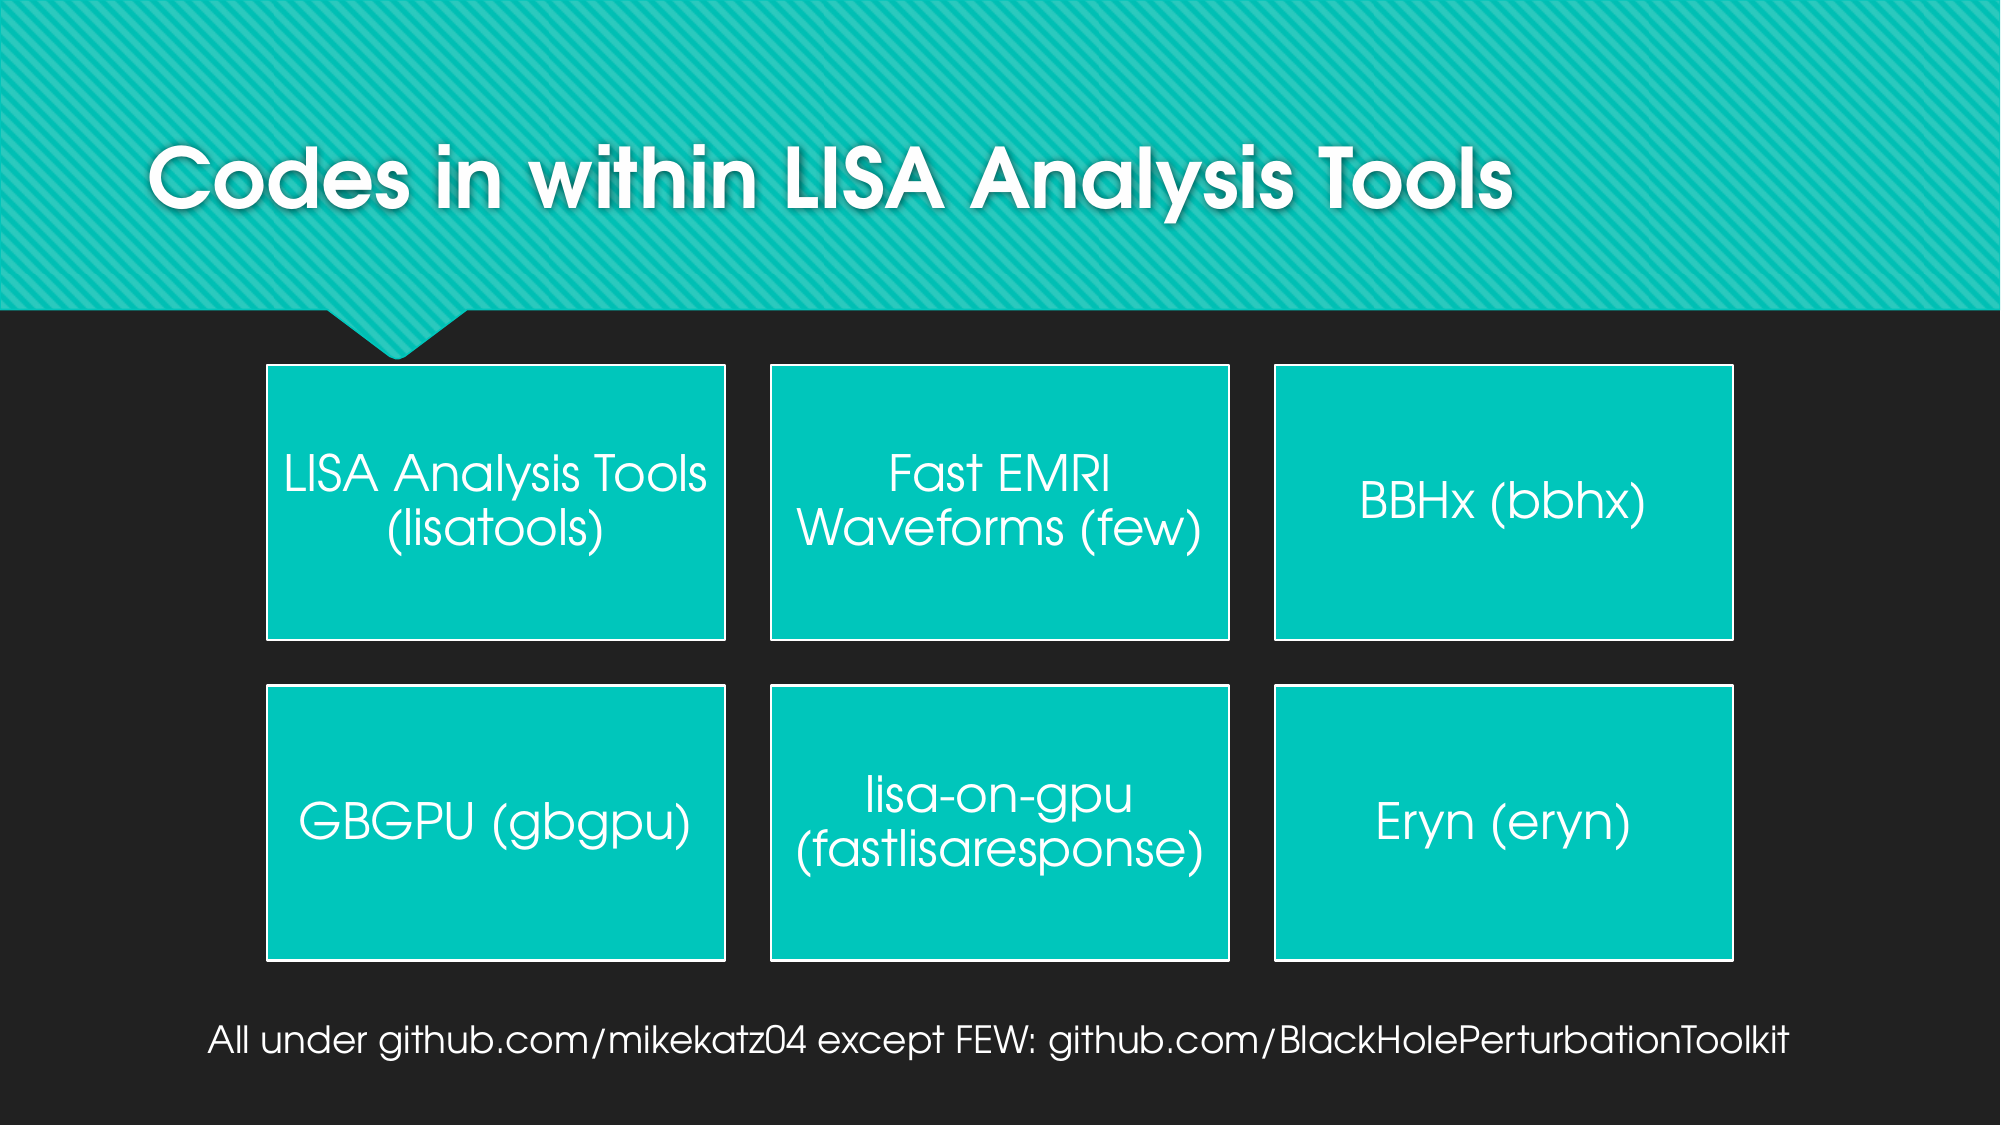

# Codes in within LISA Analysis Tools
LISA Analysis Tools (lisatools)
Fast EMRI Waveforms (few)
BBHx (bbhx)
GBGPU (gbgpu)
lisa-on-gpu (fastlisaresponse)
Eryn (eryn)
All under github.com/mikekatz04 except FEW: github.com/BlackHolePerturbationToolkit